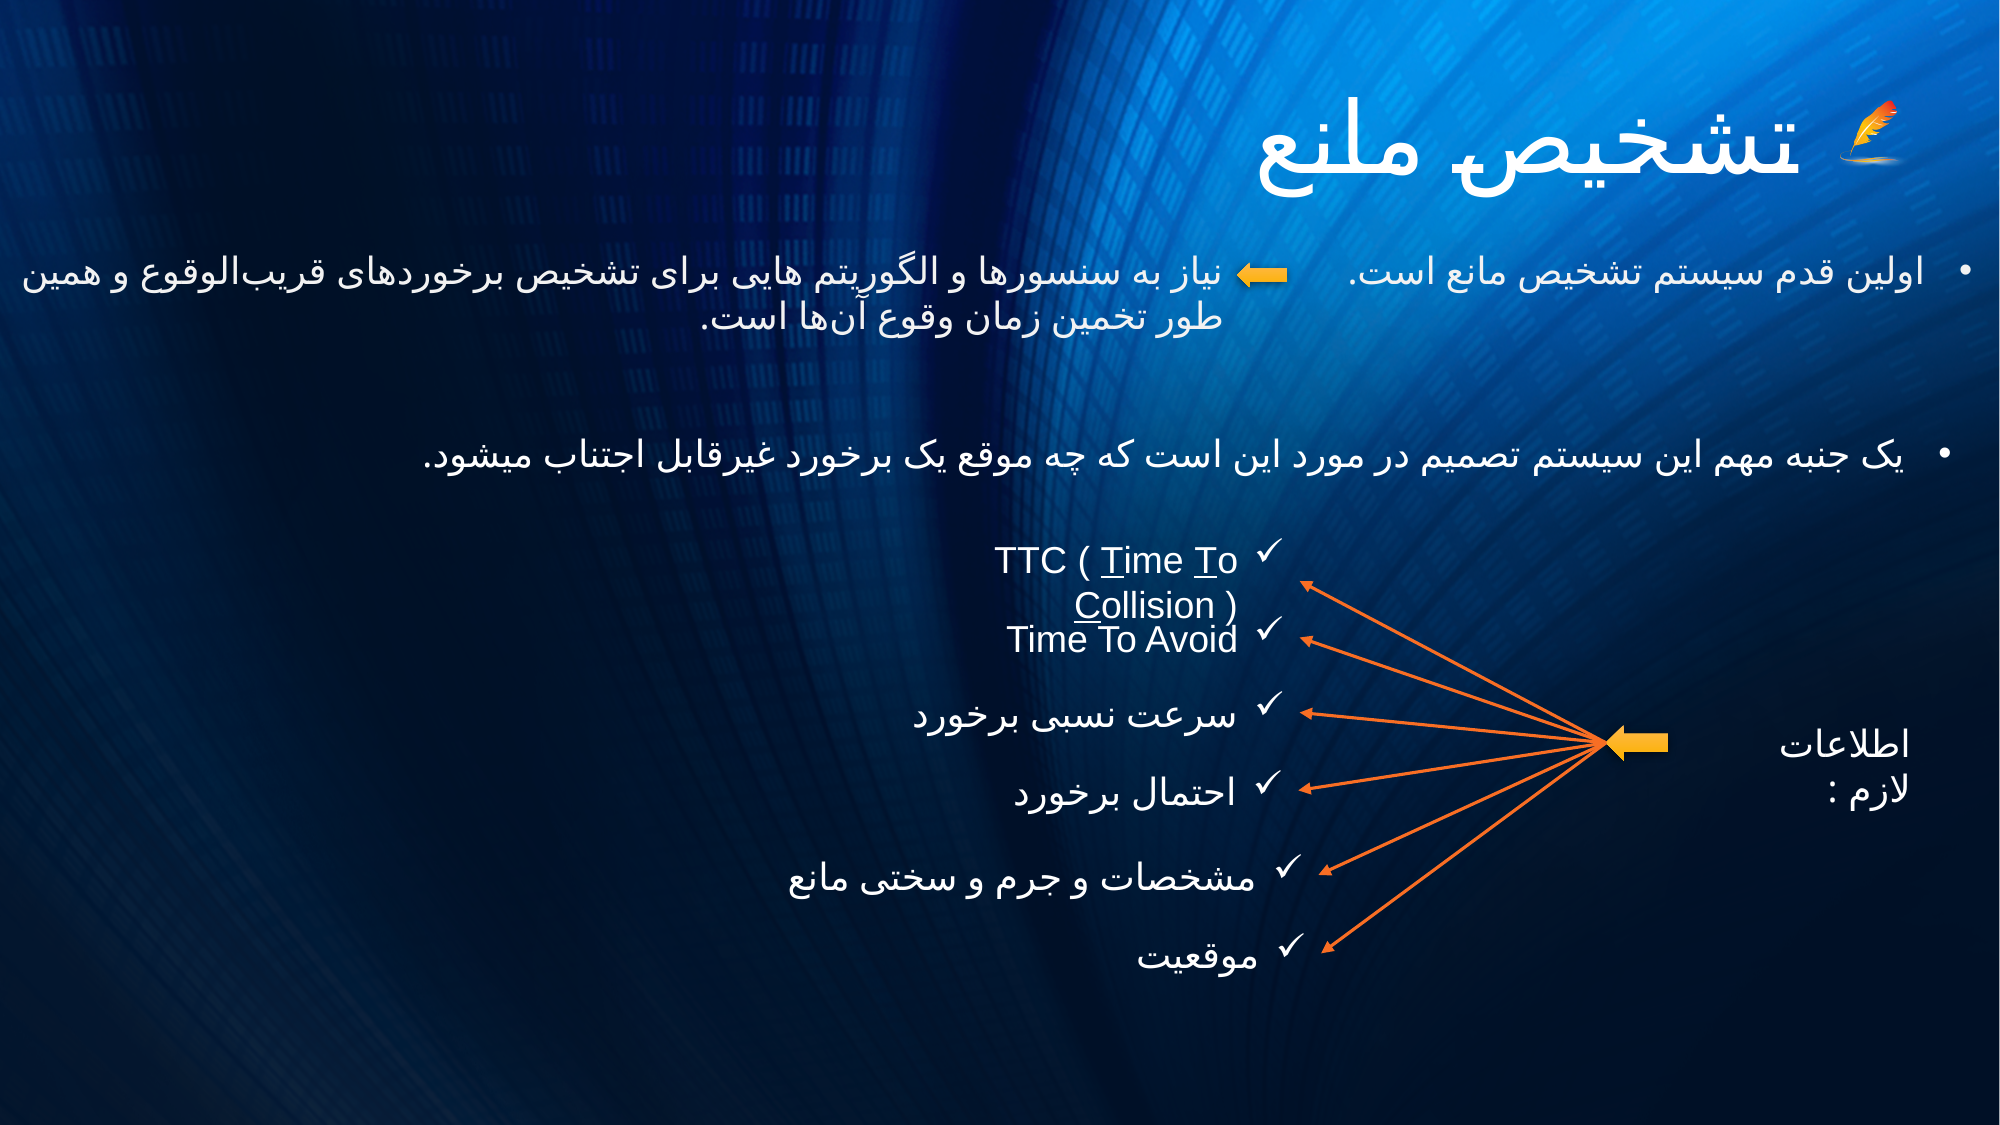

# تشخیص مانع
نیاز به سنسورها و الگوریتم هایی برای تشخیص برخوردهای قریب‌الوقوع و همین طور تخمین زمان وقوع آن‌ها است.

اولین قدم سیستم تشخیص مانع است.

یک جنبه مهم این سیستم‌ تصمیم در مورد این است که چه موقع یک برخورد غیرقابل اجتناب میشود.
TTC ( Time To Collision )
Time To Avoid
سرعت نسبی برخورد
اطلاعات لازم :

احتمال برخورد
مشخصات و جرم و سختی مانع
موقعیت